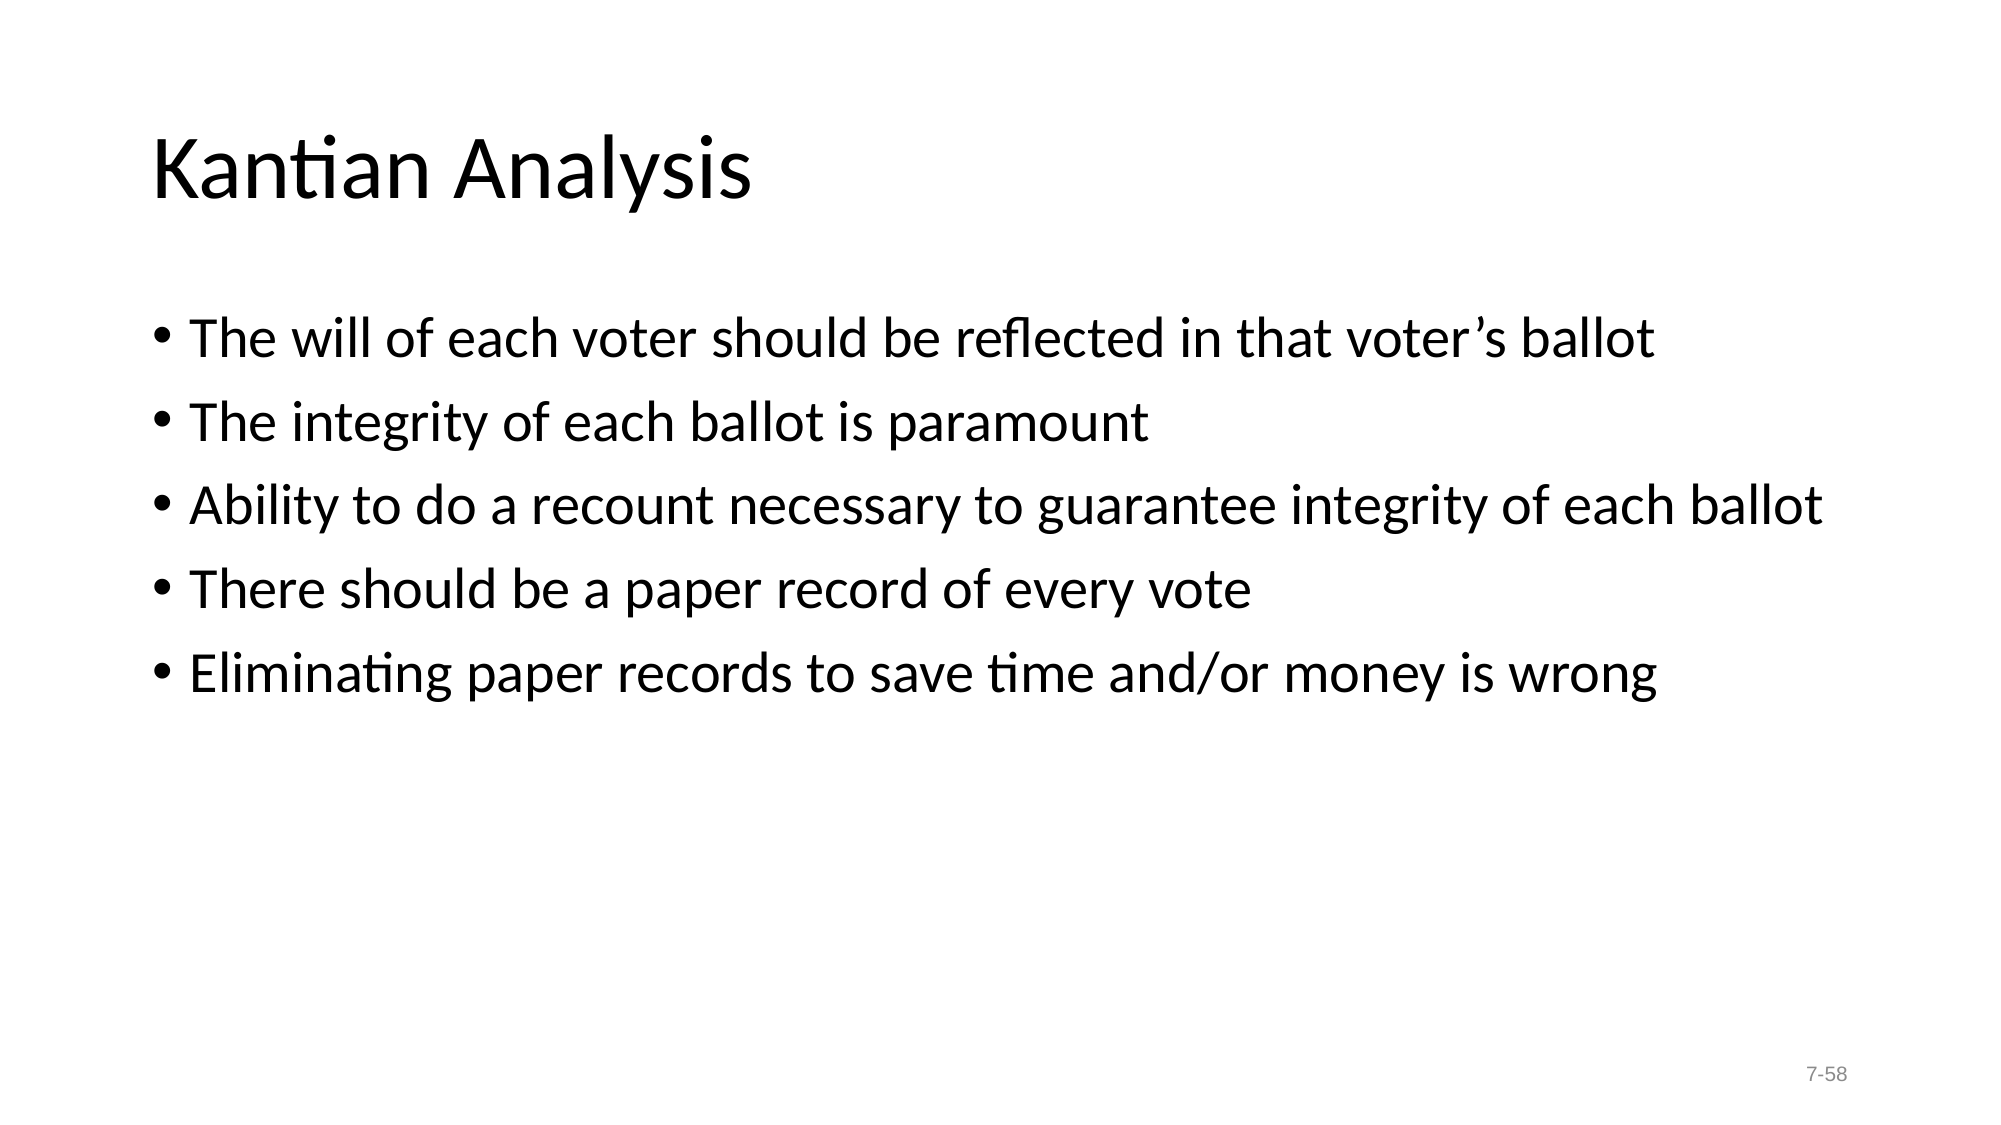

# Kantian Analysis
The will of each voter should be reflected in that voter’s ballot
The integrity of each ballot is paramount
Ability to do a recount necessary to guarantee integrity of each ballot
There should be a paper record of every vote
Eliminating paper records to save time and/or money is wrong
7-58